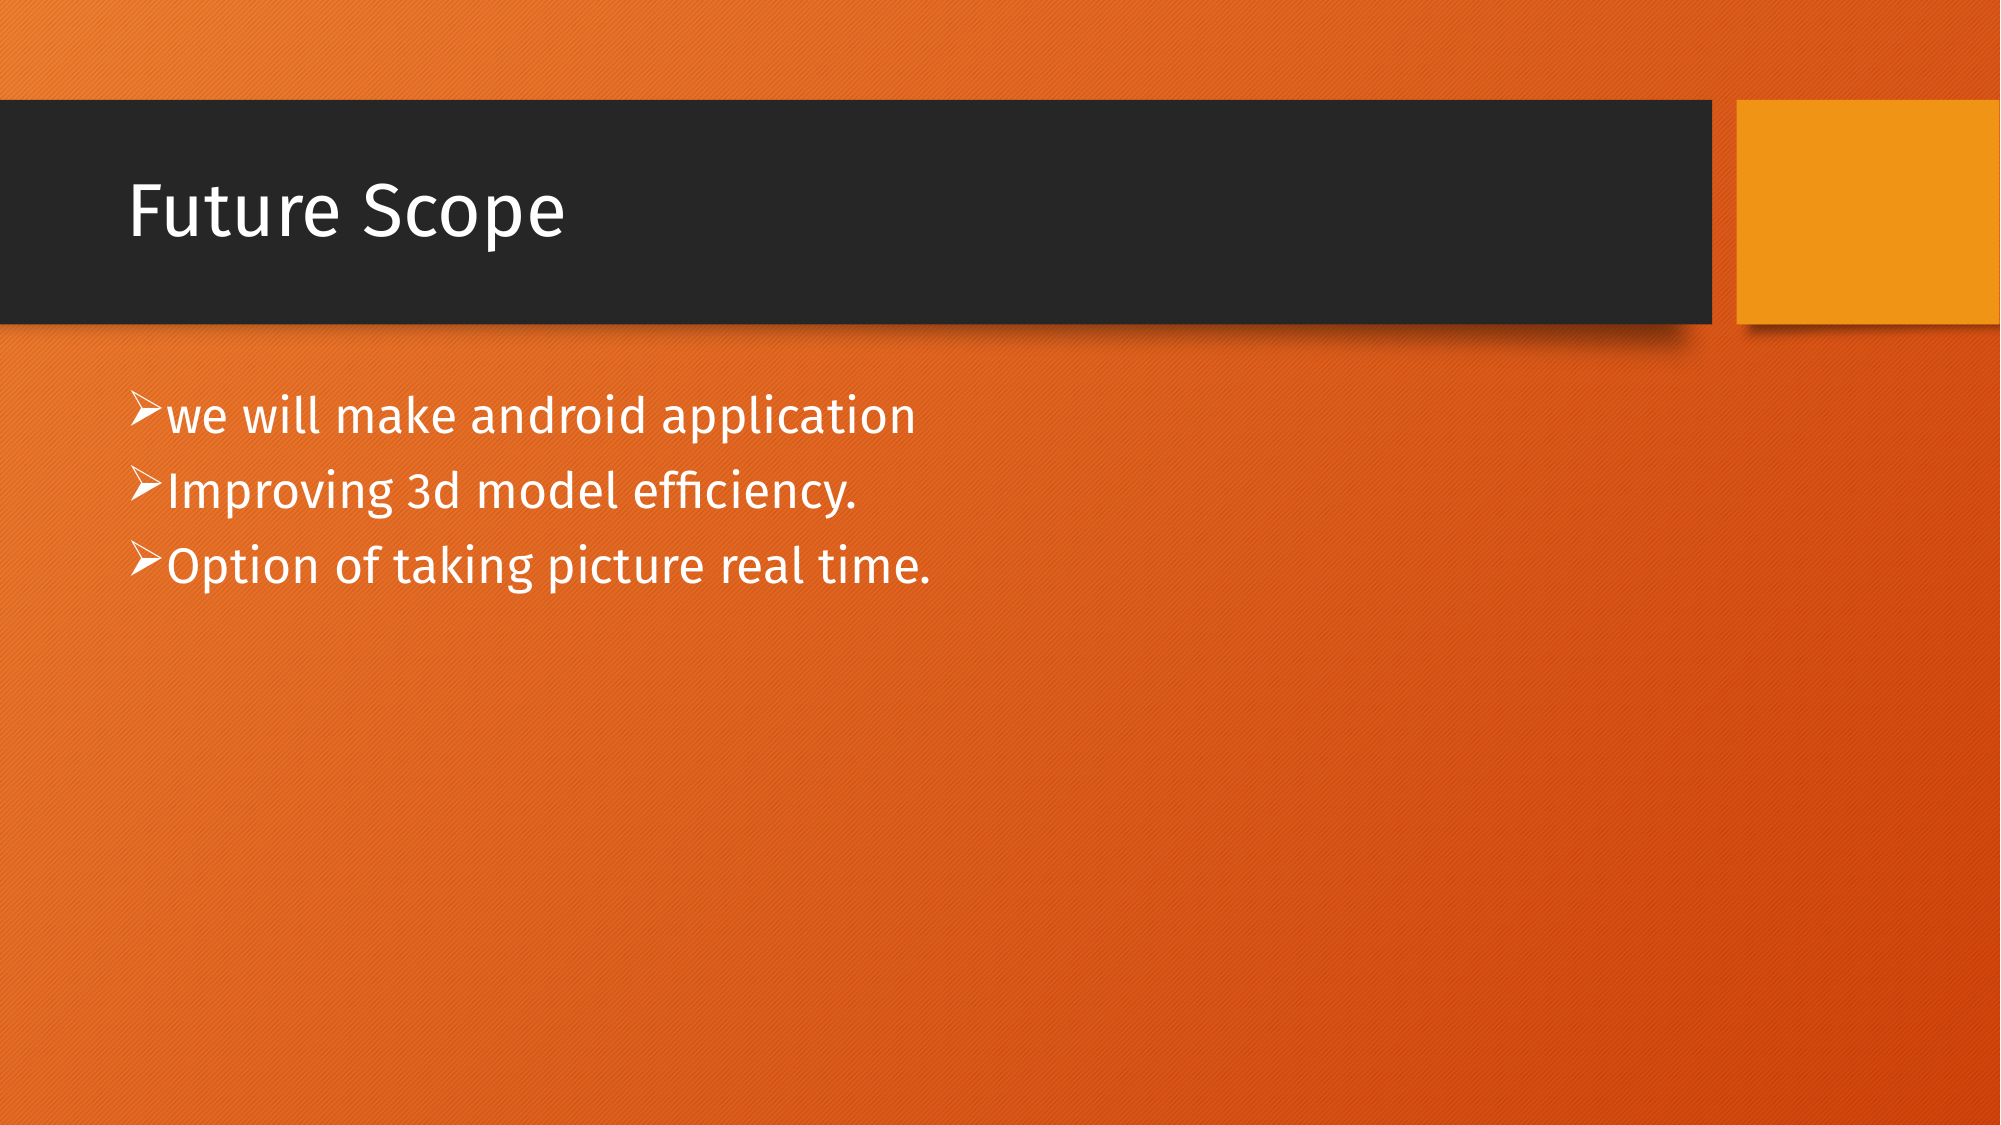

# Future Scope
we will make android application
Improving 3d model efficiency.
Option of taking picture real time.